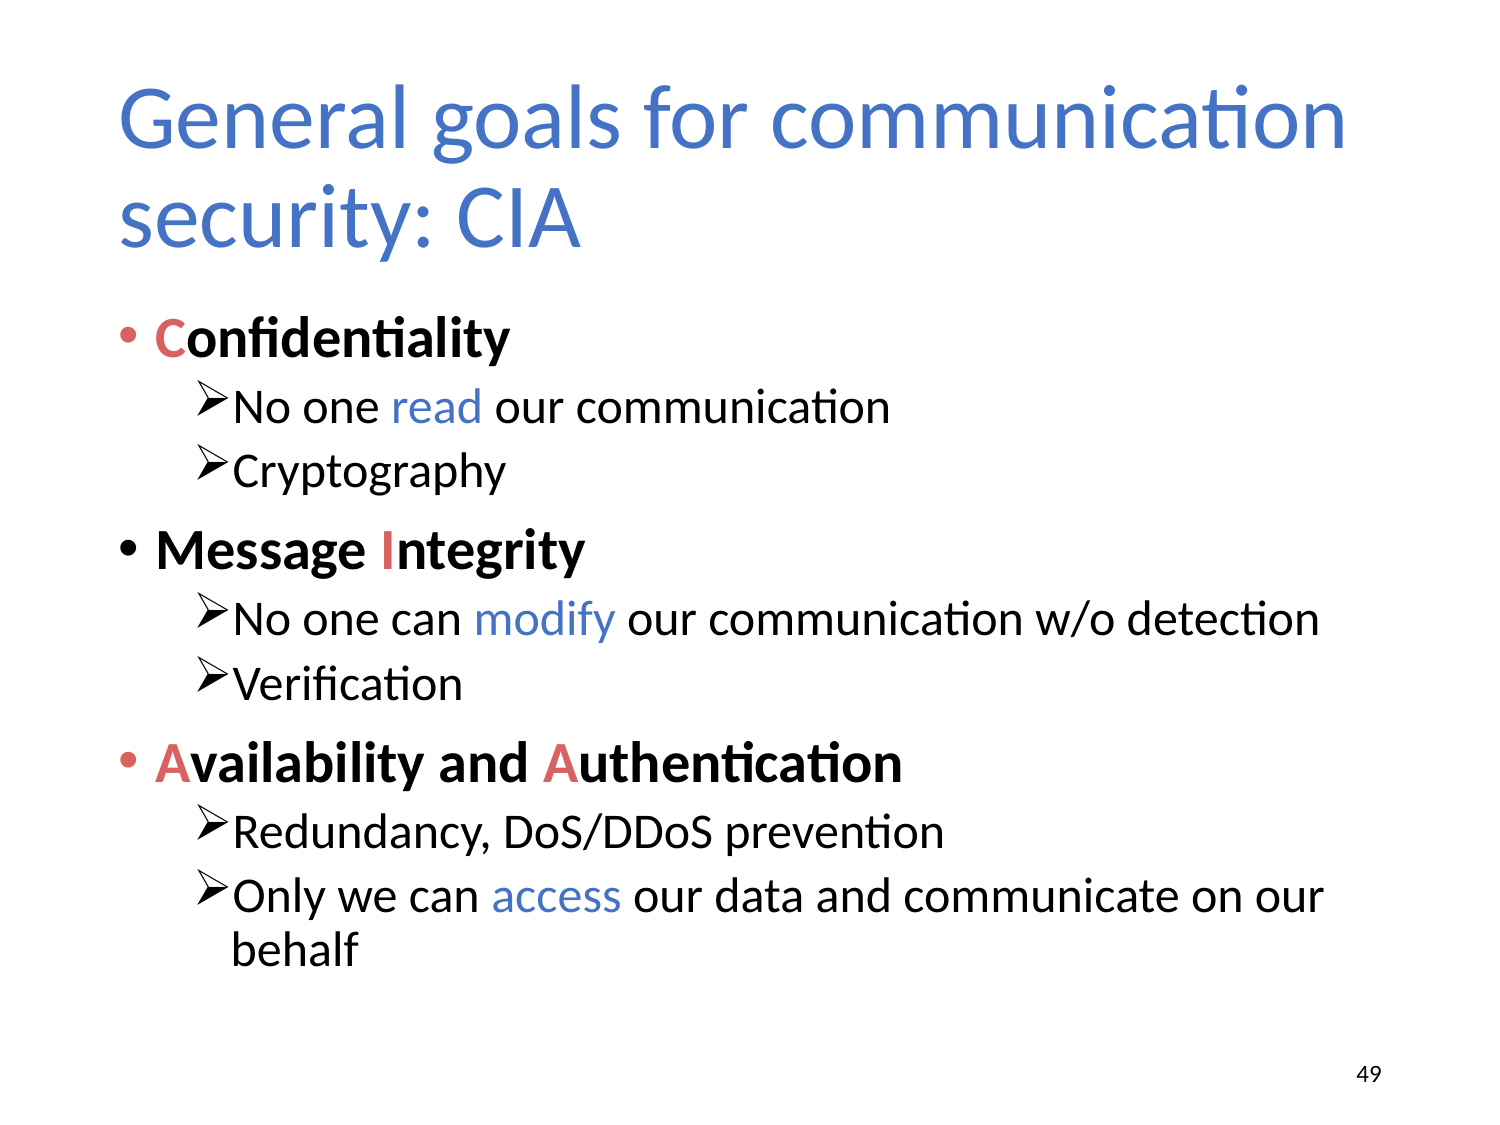

# General goals for communication security: CIA
Confidentiality
No one read our communication
Cryptography
Message Integrity
No one can modify our communication w/o detection
Verification
Availability and Authentication
Redundancy, DoS/DDoS prevention
Only we can access our data and communicate on our behalf
49